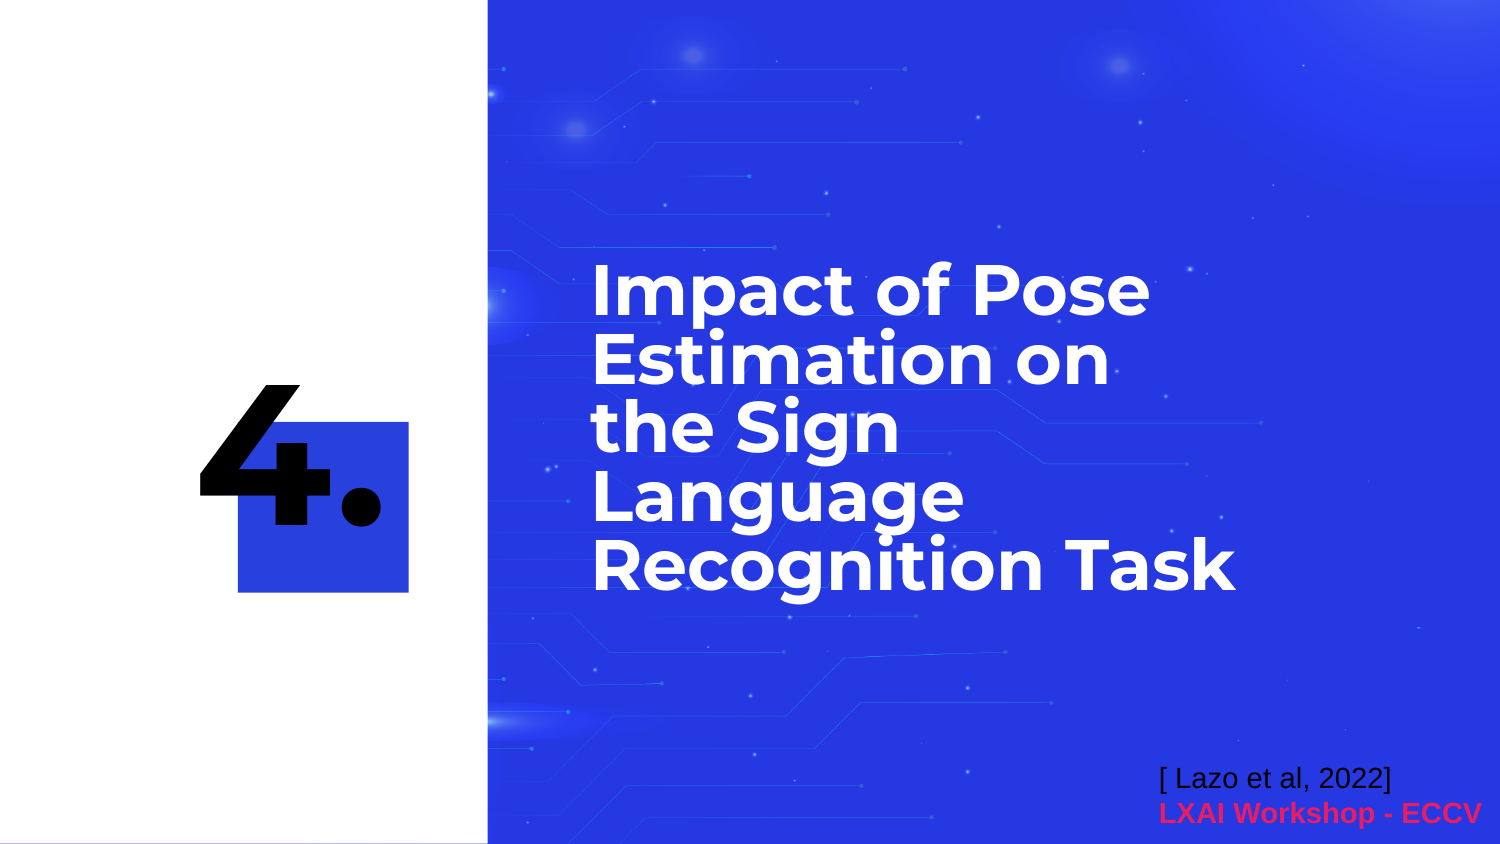

Impact of Pose Estimation on the Sign Language Recognition Task
[ Lazo et al, 2022]
LXAI Workshop - ECCV